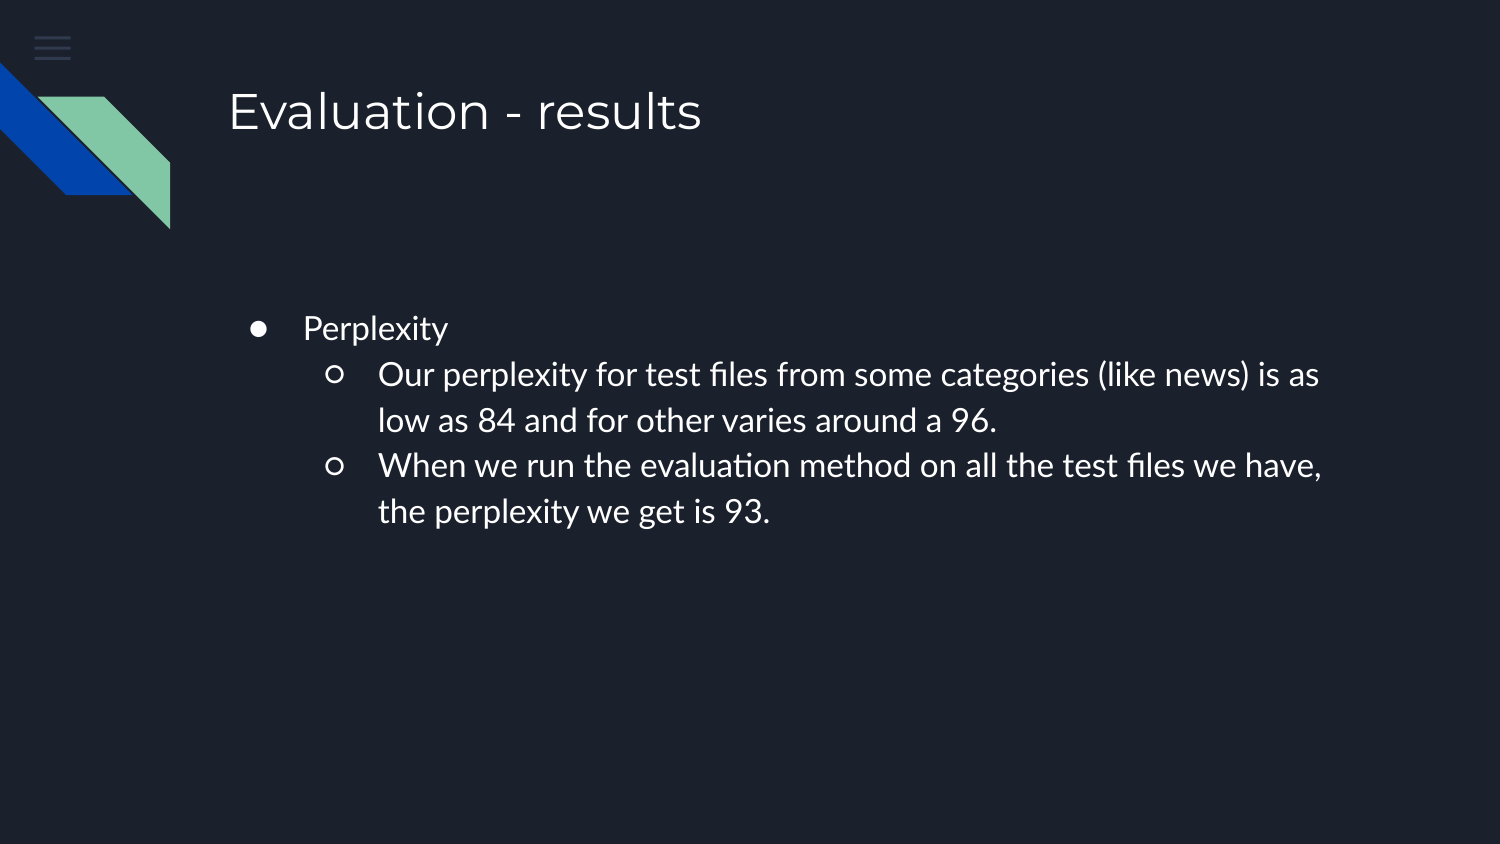

# Evaluation - results
Perplexity
Our perplexity for test files from some categories (like news) is as low as 84 and for other varies around a 96.
When we run the evaluation method on all the test files we have, the perplexity we get is 93.